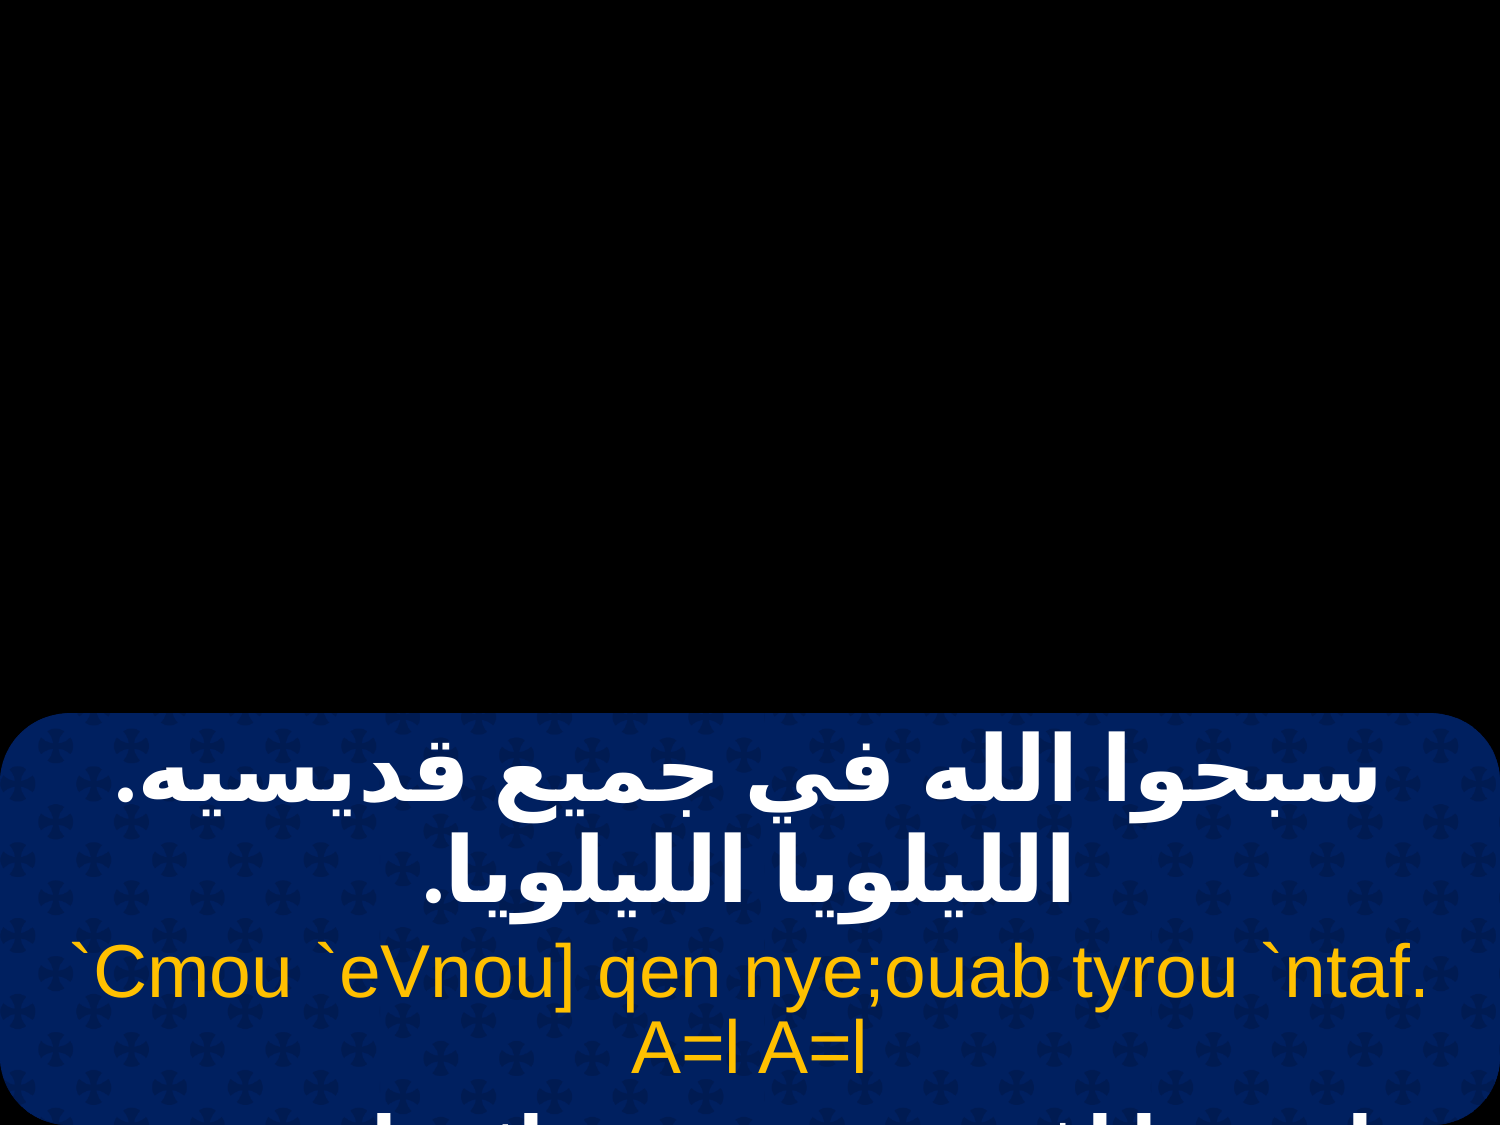

# مزمور التوزيع
| سبحوا الله في جميع قديسيه. الليلويا الليلويا. |
| --- |
| `Cmou `eVnou] qen nye;ouab tyrou `ntaf. A=l A=l |
| اسمو ا افنوتى خين نى اثوواب تيرو انتاف. هلليلويا هلليلويا. |